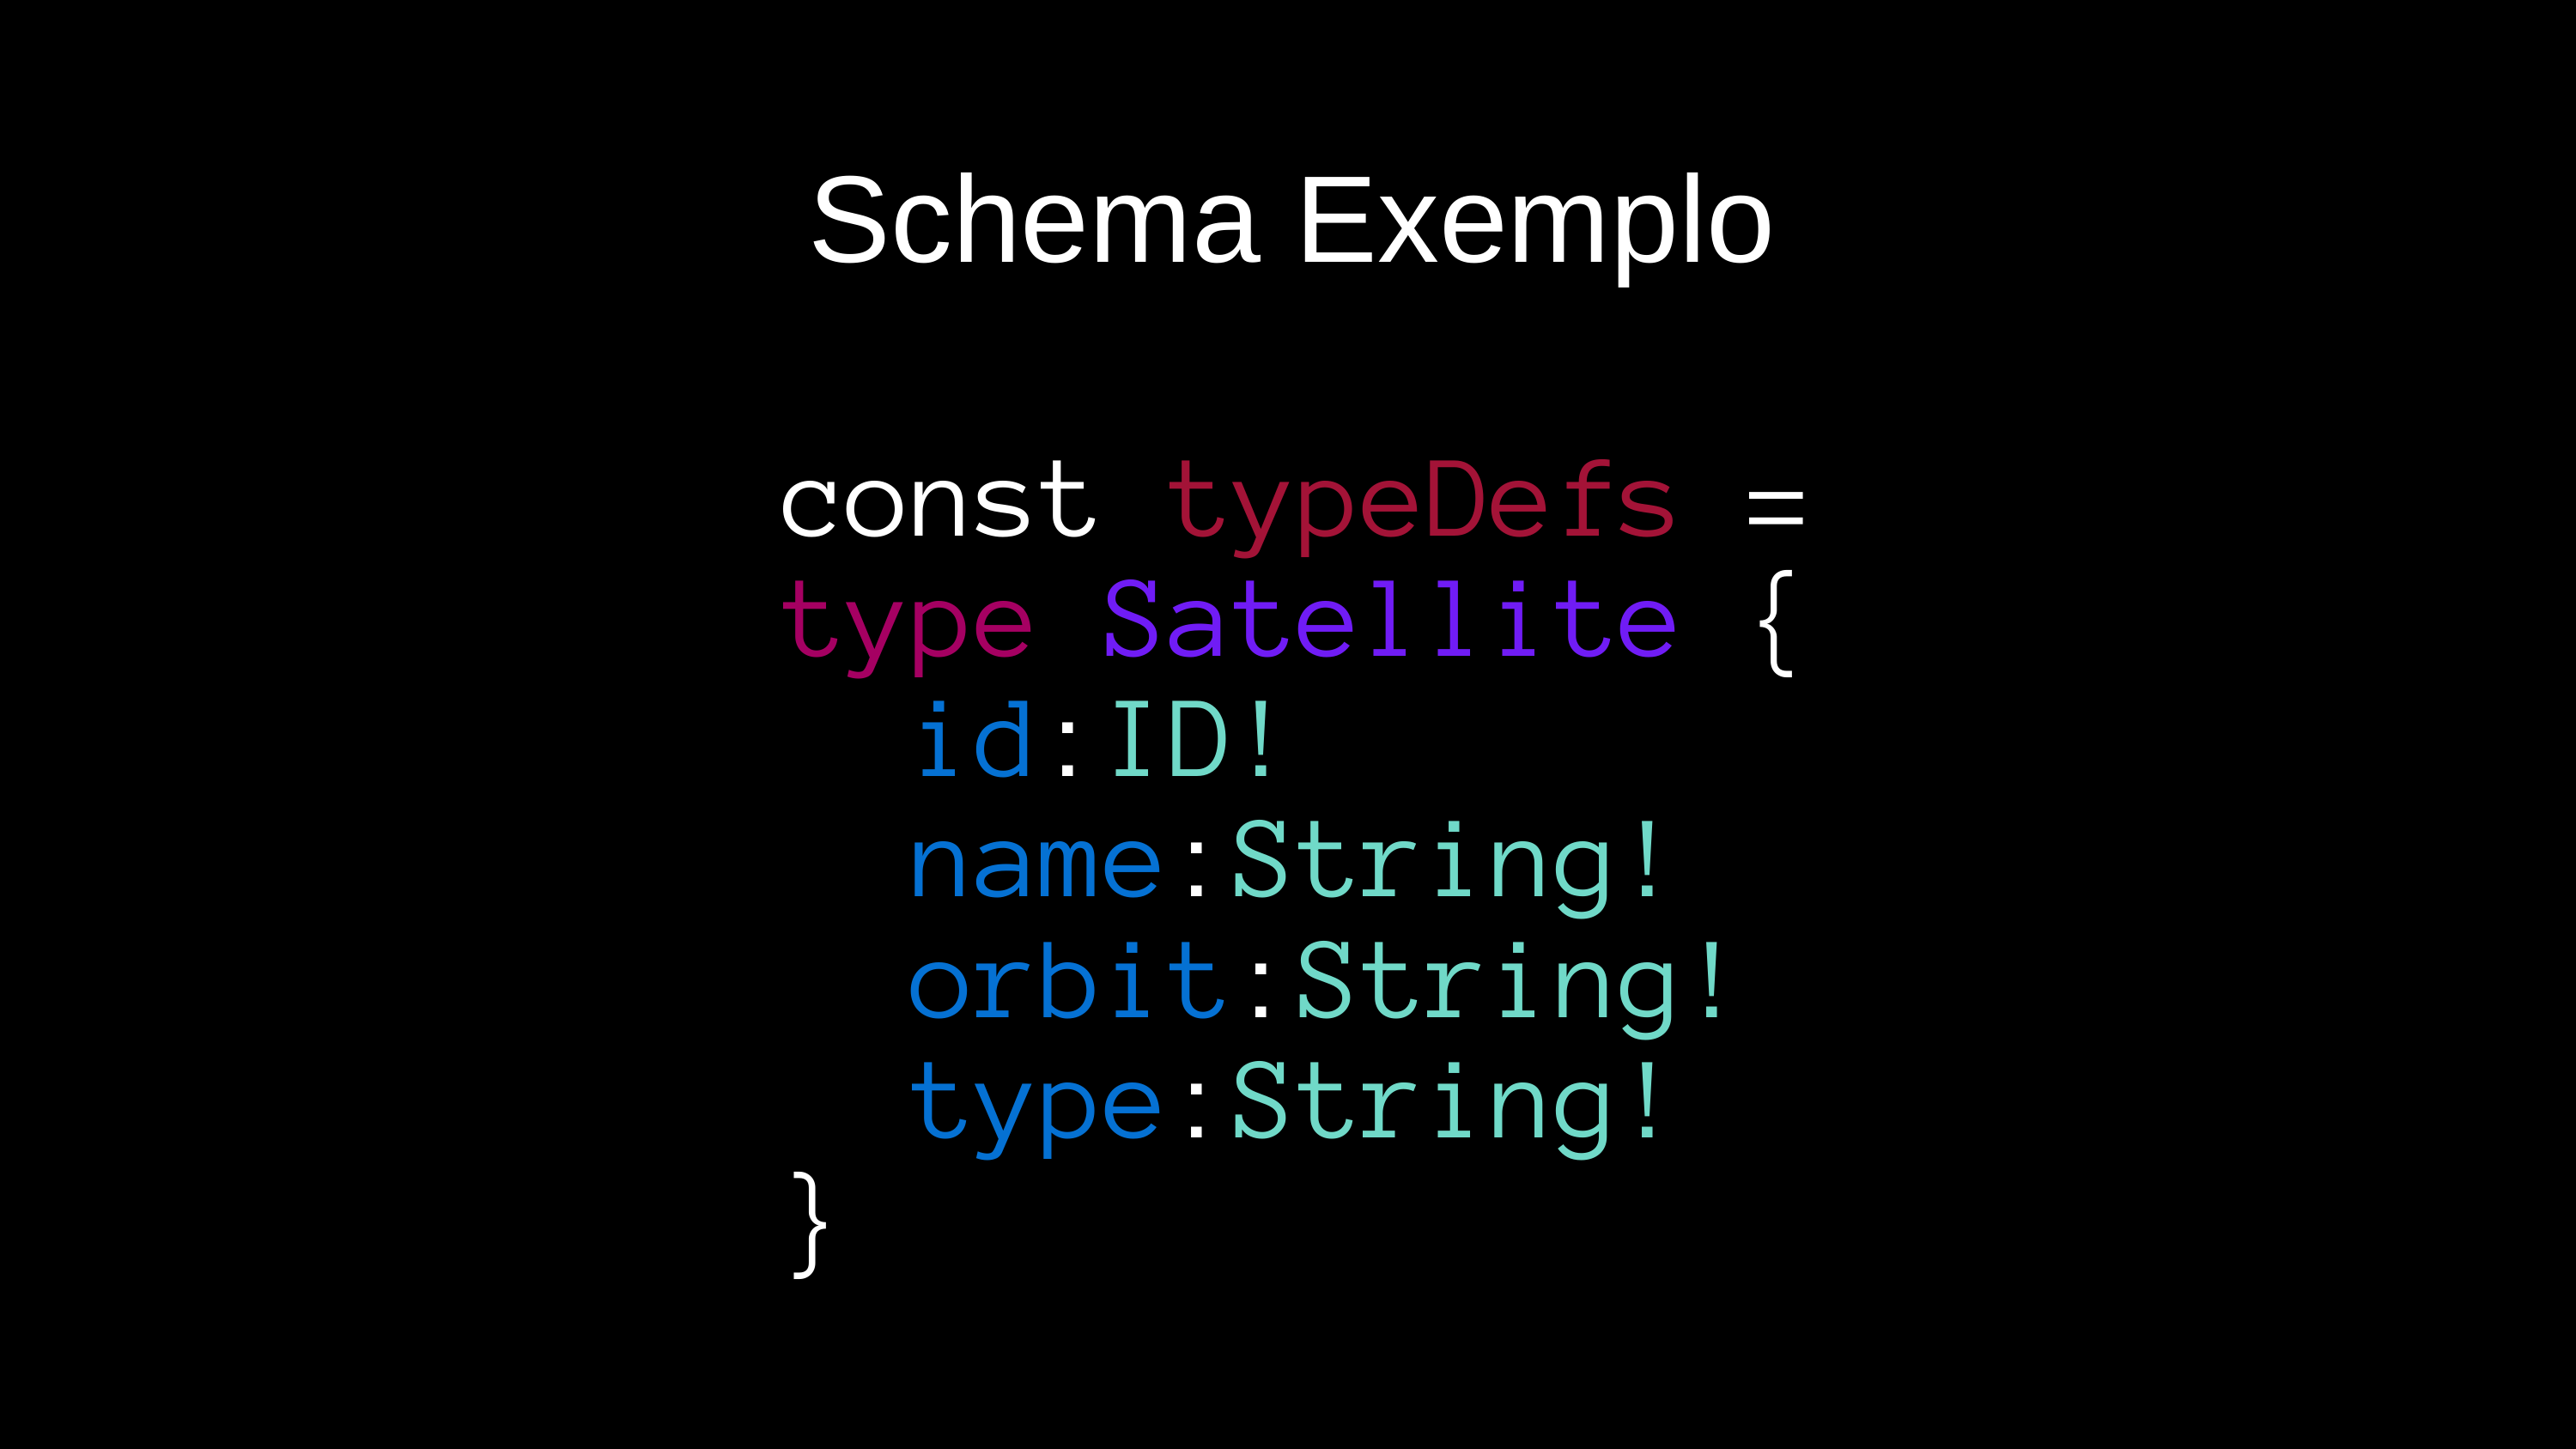

Schema Exemplo
const typeDefs =
type Satellite {
  id:ID!
  name:String!
  orbit:String!
  type:String!
}